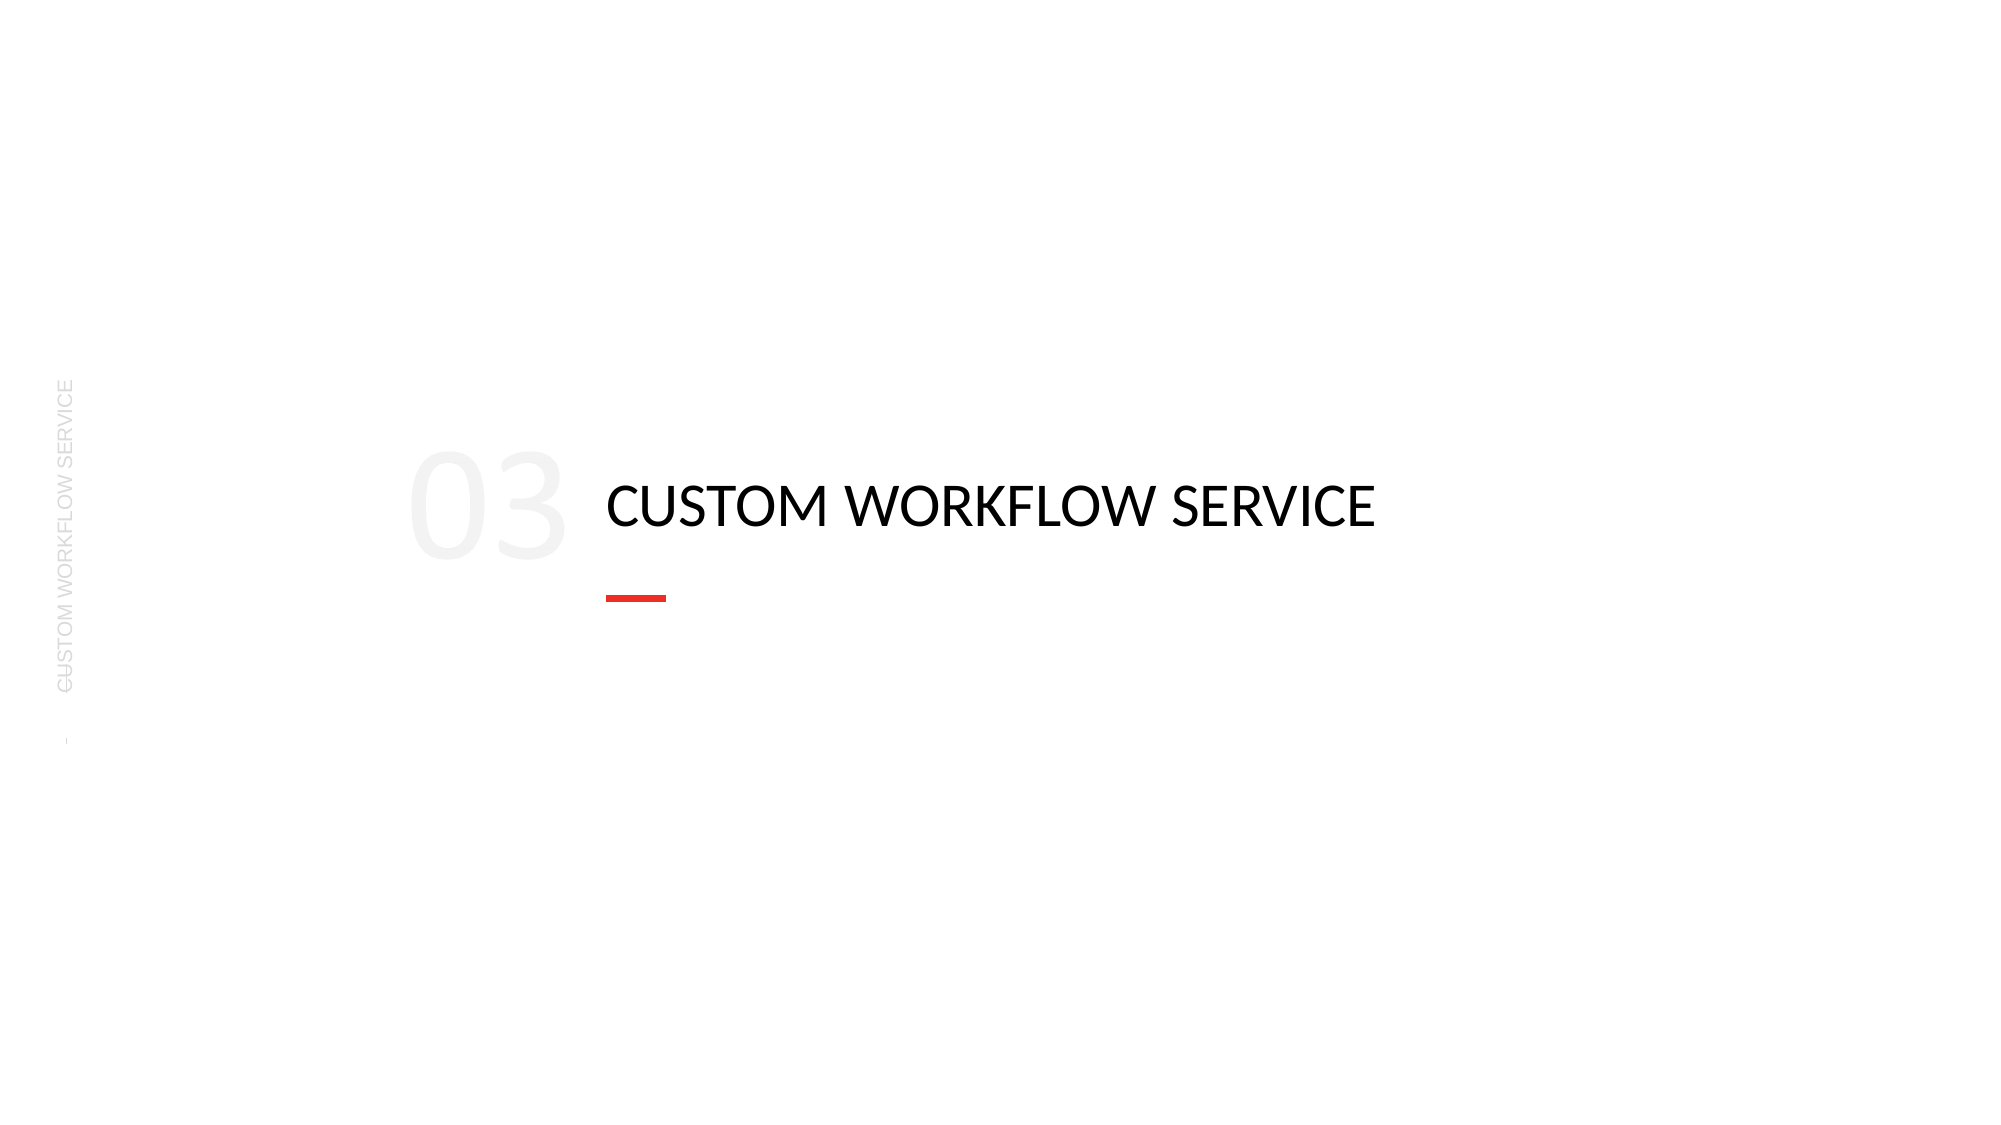

CUSTOM WORKFLOW SERVICE

# CUSTOM WORKFLOW SERVICE

75